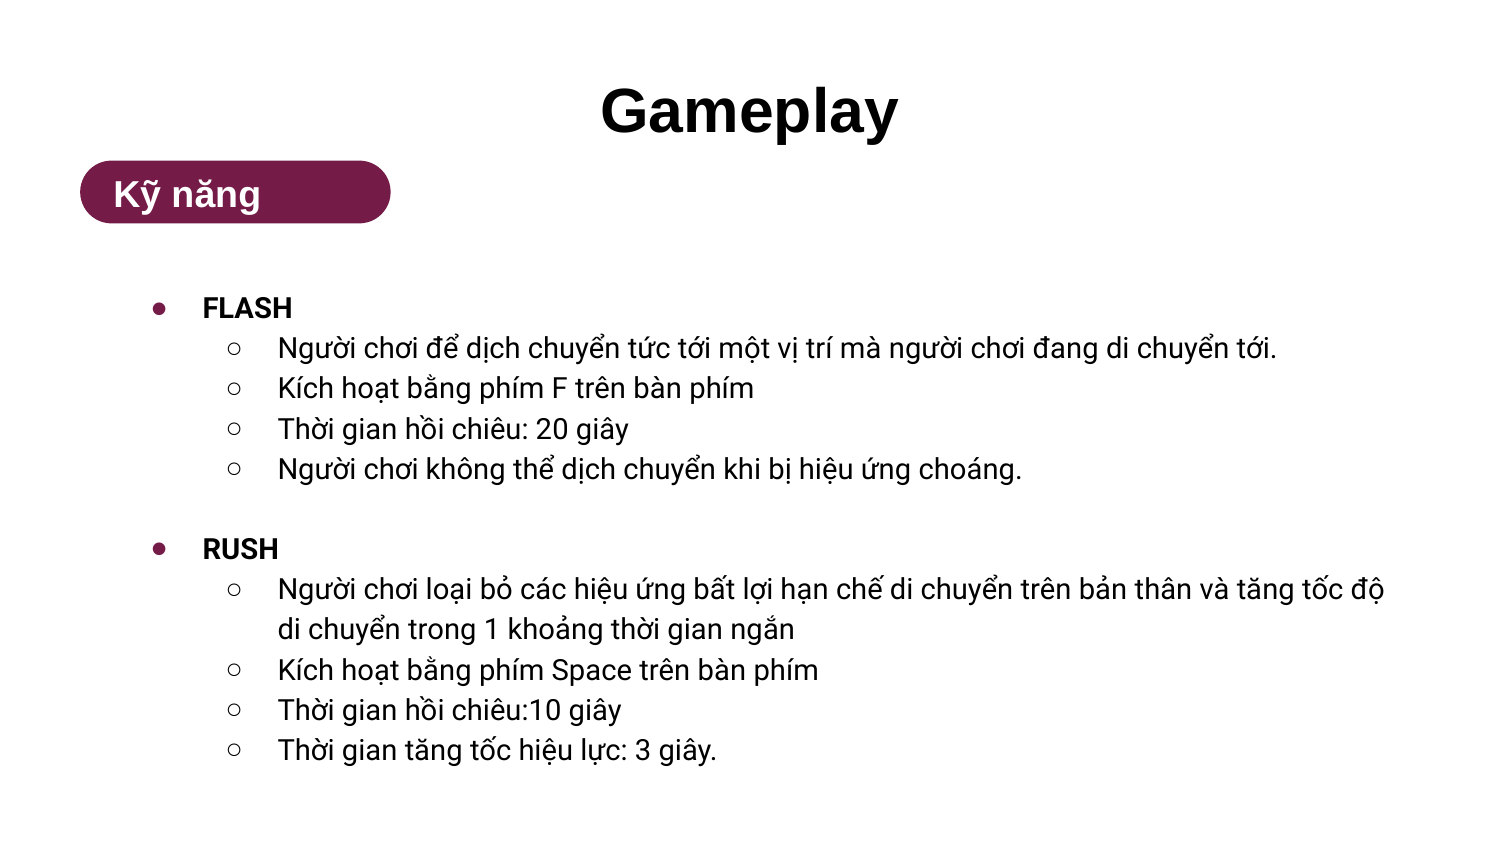

# Gameplay

Kỹ năng
FLASH
Người chơi để dịch chuyển tức tới một vị trí mà người chơi đang di chuyển tới.
Kích hoạt bằng phím F trên bàn phím
Thời gian hồi chiêu: 20 giây
Người chơi không thể dịch chuyển khi bị hiệu ứng choáng.

RUSH
Người chơi loại bỏ các hiệu ứng bất lợi hạn chế di chuyển trên bản thân và tăng tốc độ di chuyển trong 1 khoảng thời gian ngắn
Kích hoạt bằng phím Space trên bàn phím
Thời gian hồi chiêu:10 giây
Thời gian tăng tốc hiệu lực: 3 giây.